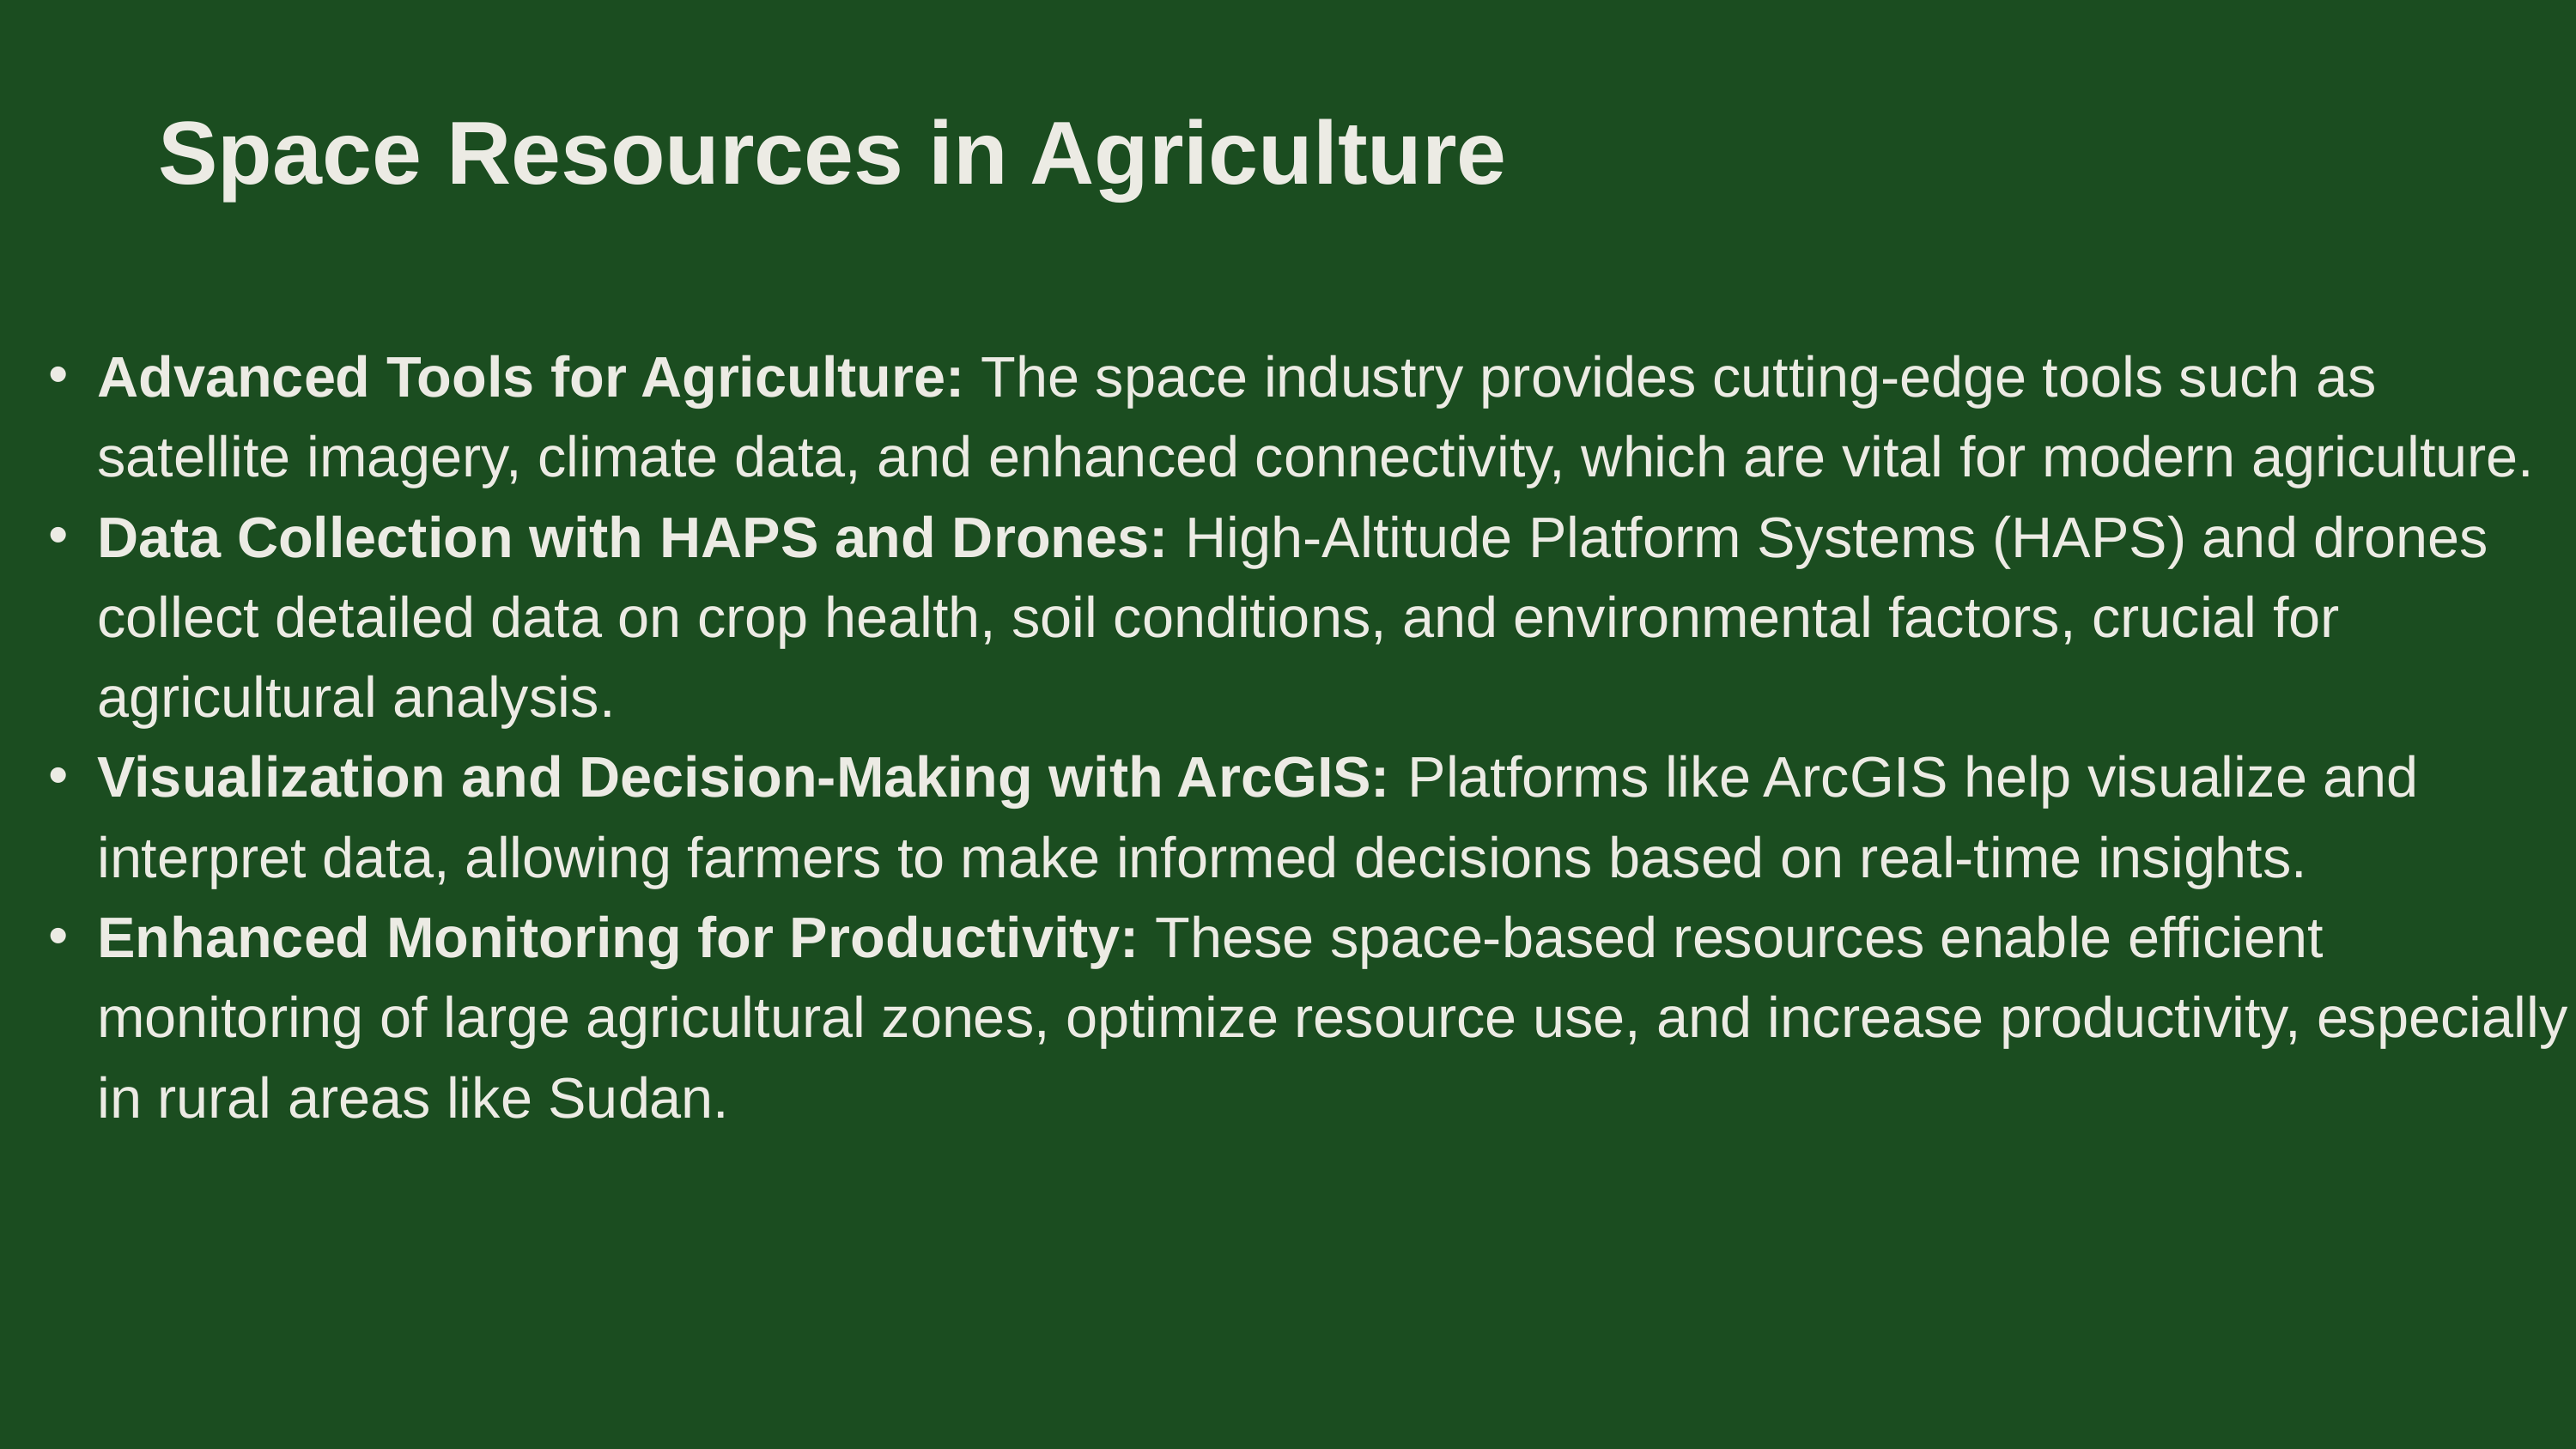

Space Resources in Agriculture

Advanced Tools for Agriculture: The space industry provides cutting-edge tools such as satellite imagery, climate data, and enhanced connectivity, which are vital for modern agriculture.
Data Collection with HAPS and Drones: High-Altitude Platform Systems (HAPS) and drones collect detailed data on crop health, soil conditions, and environmental factors, crucial for agricultural analysis.
Visualization and Decision-Making with ArcGIS: Platforms like ArcGIS help visualize and interpret data, allowing farmers to make informed decisions based on real-time insights.
Enhanced Monitoring for Productivity: These space-based resources enable efficient monitoring of large agricultural zones, optimize resource use, and increase productivity, especially in rural areas like Sudan.